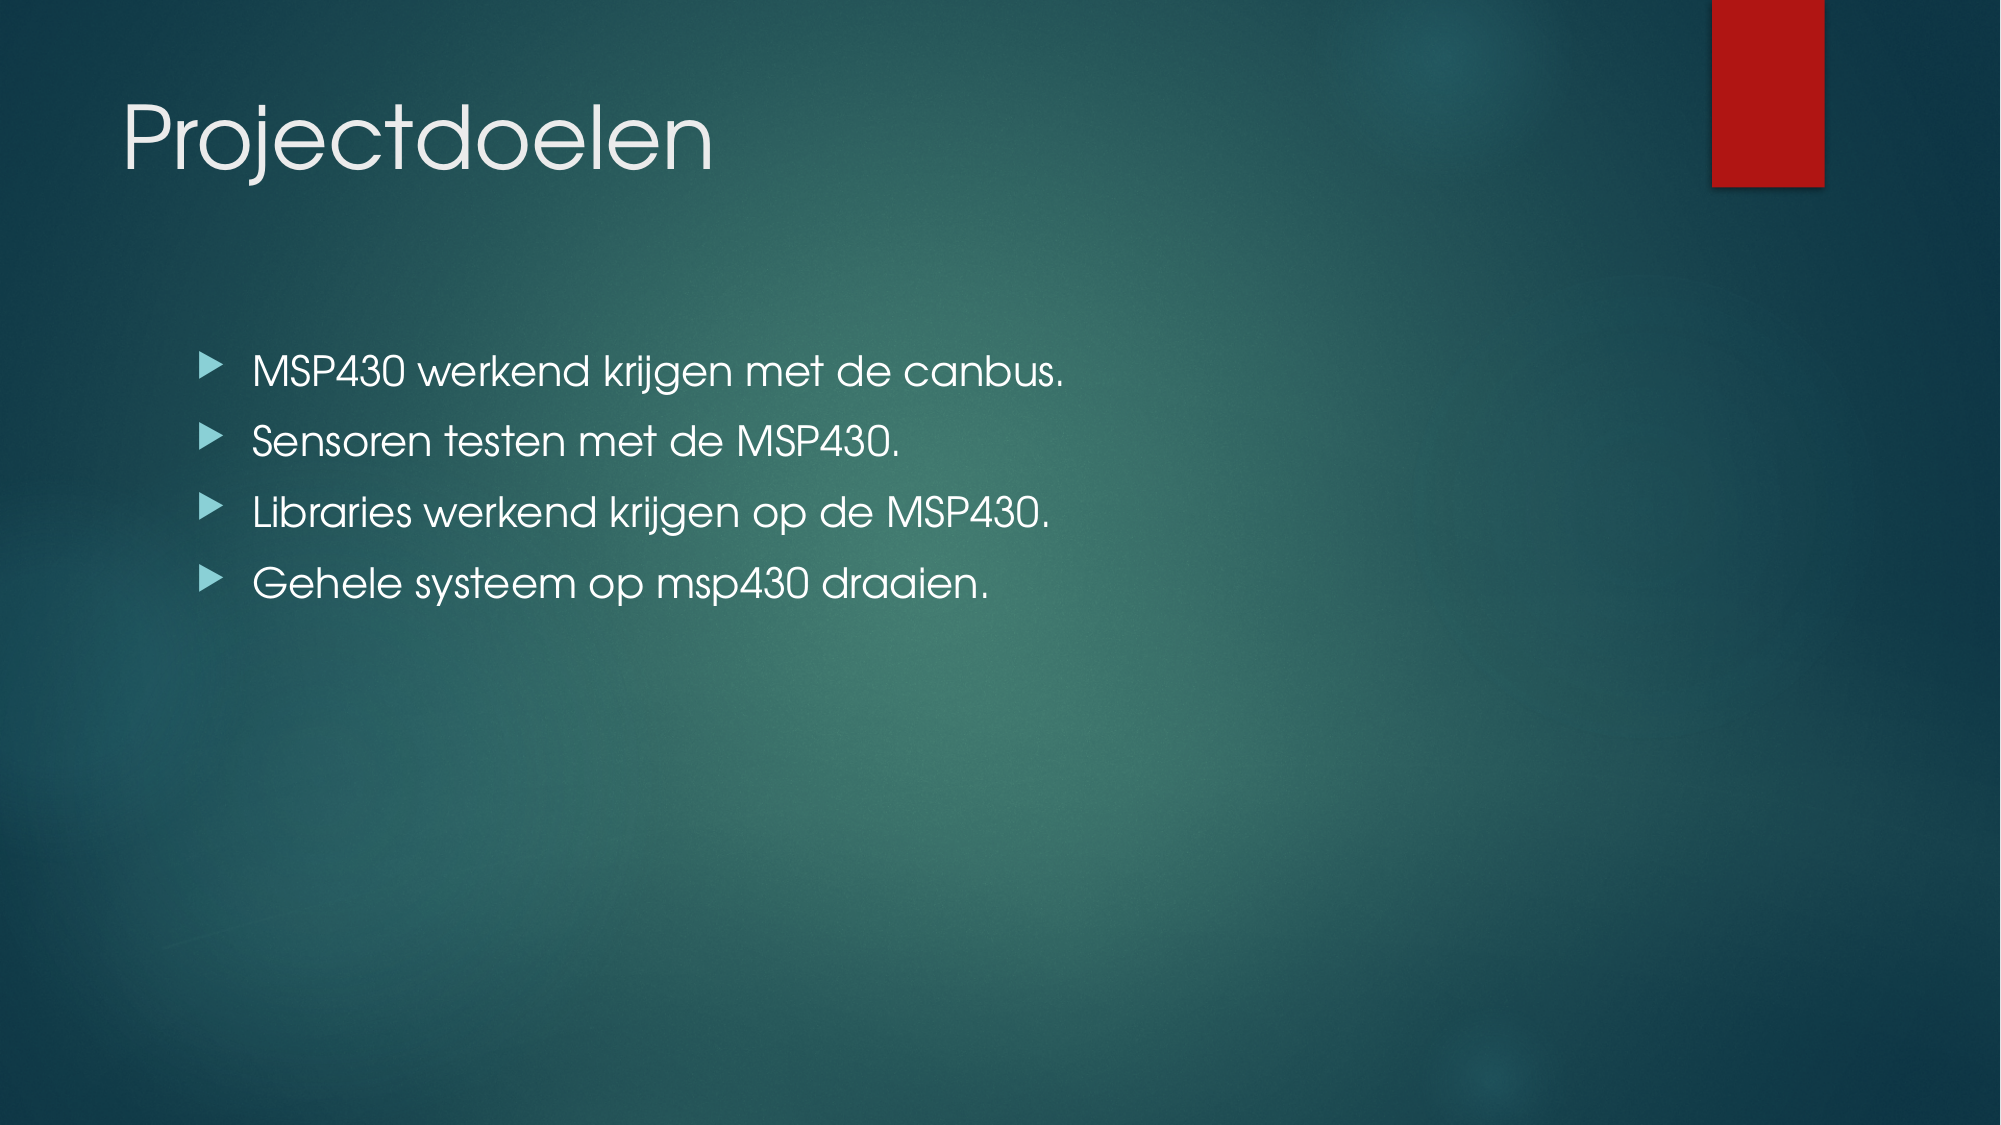

# Projectdoelen
MSP430 werkend krijgen met de canbus.
Sensoren testen met de MSP430.
Libraries werkend krijgen op de MSP430.
Gehele systeem op msp430 draaien.